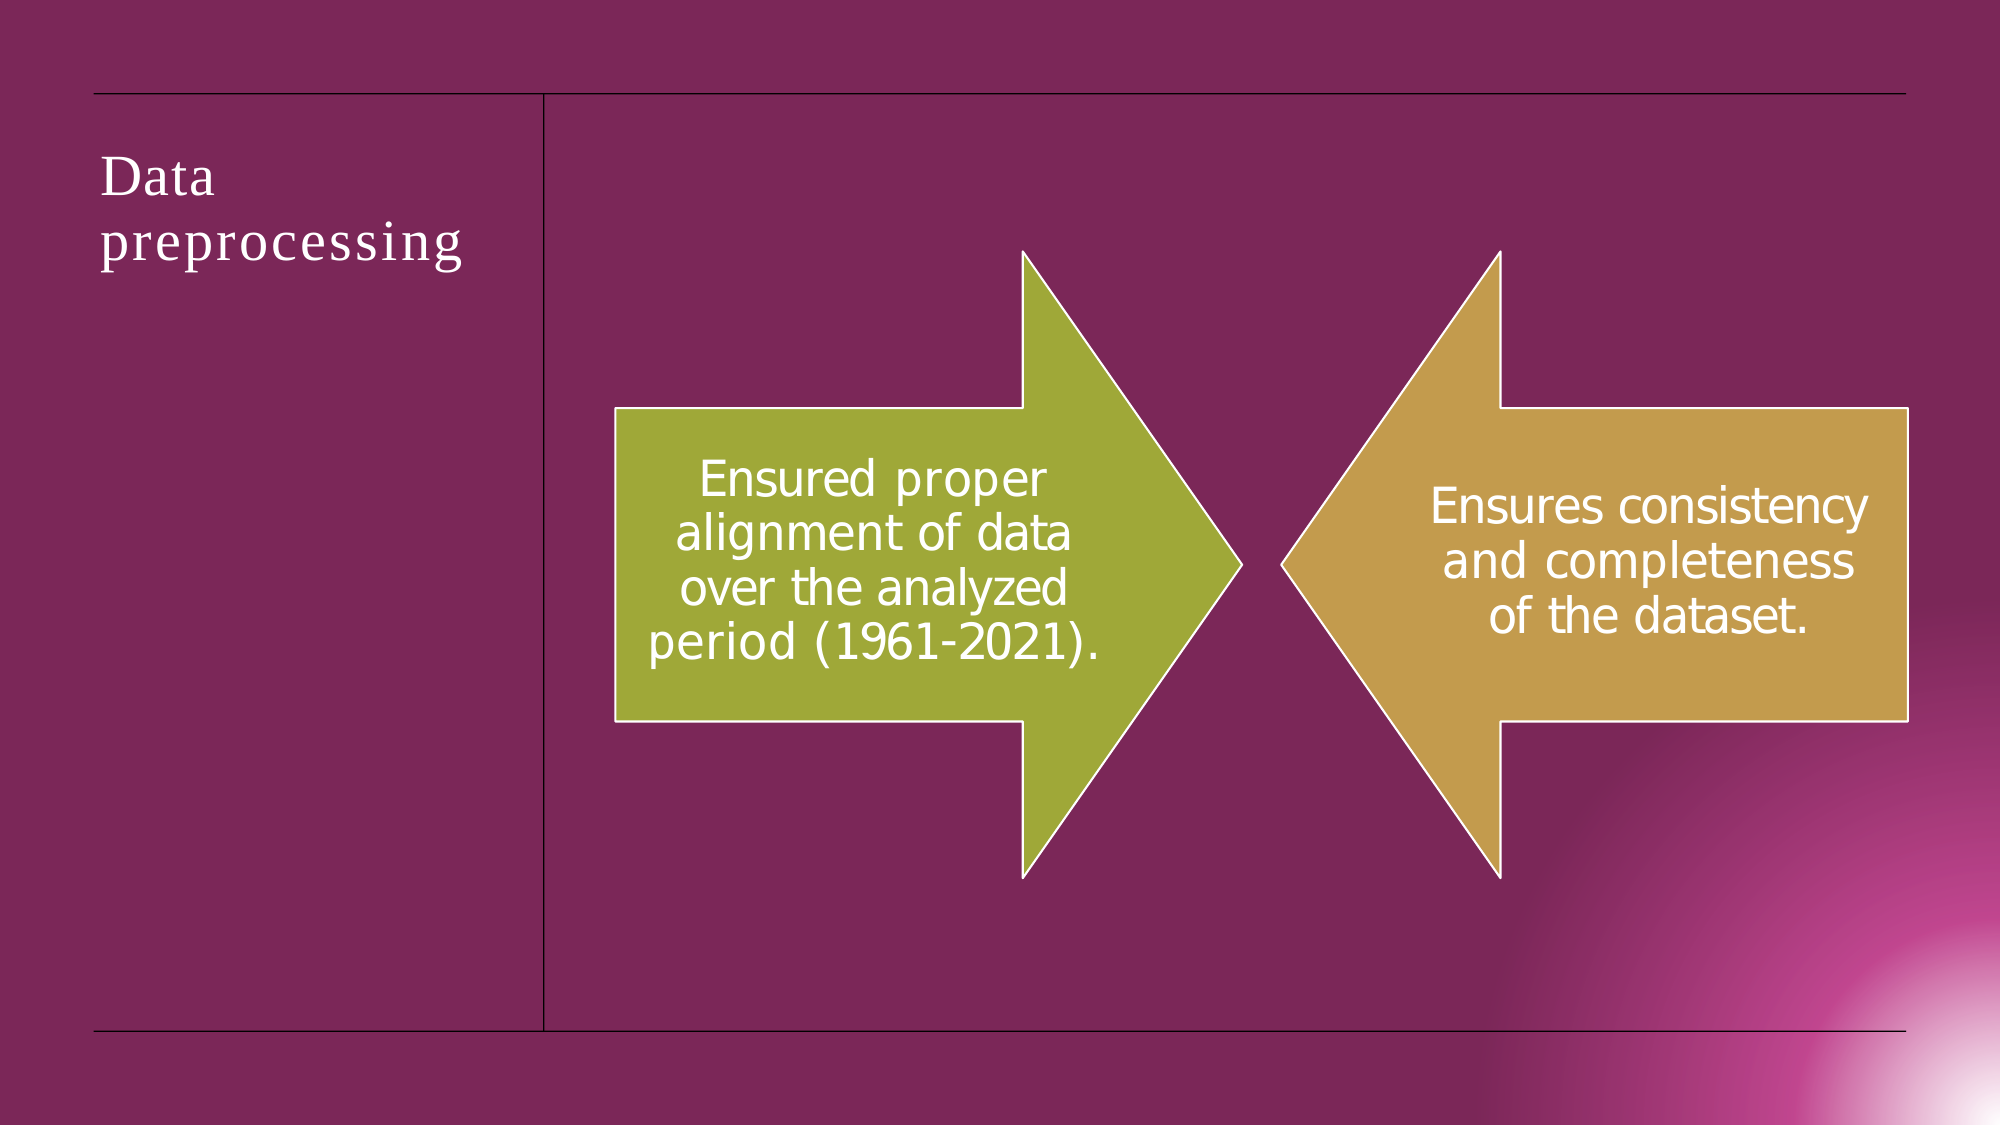

# Data preprocessing

Ensured proper alignment of data over the analyzed period (1961-2021).
Ensures consistency and completeness of the dataset.